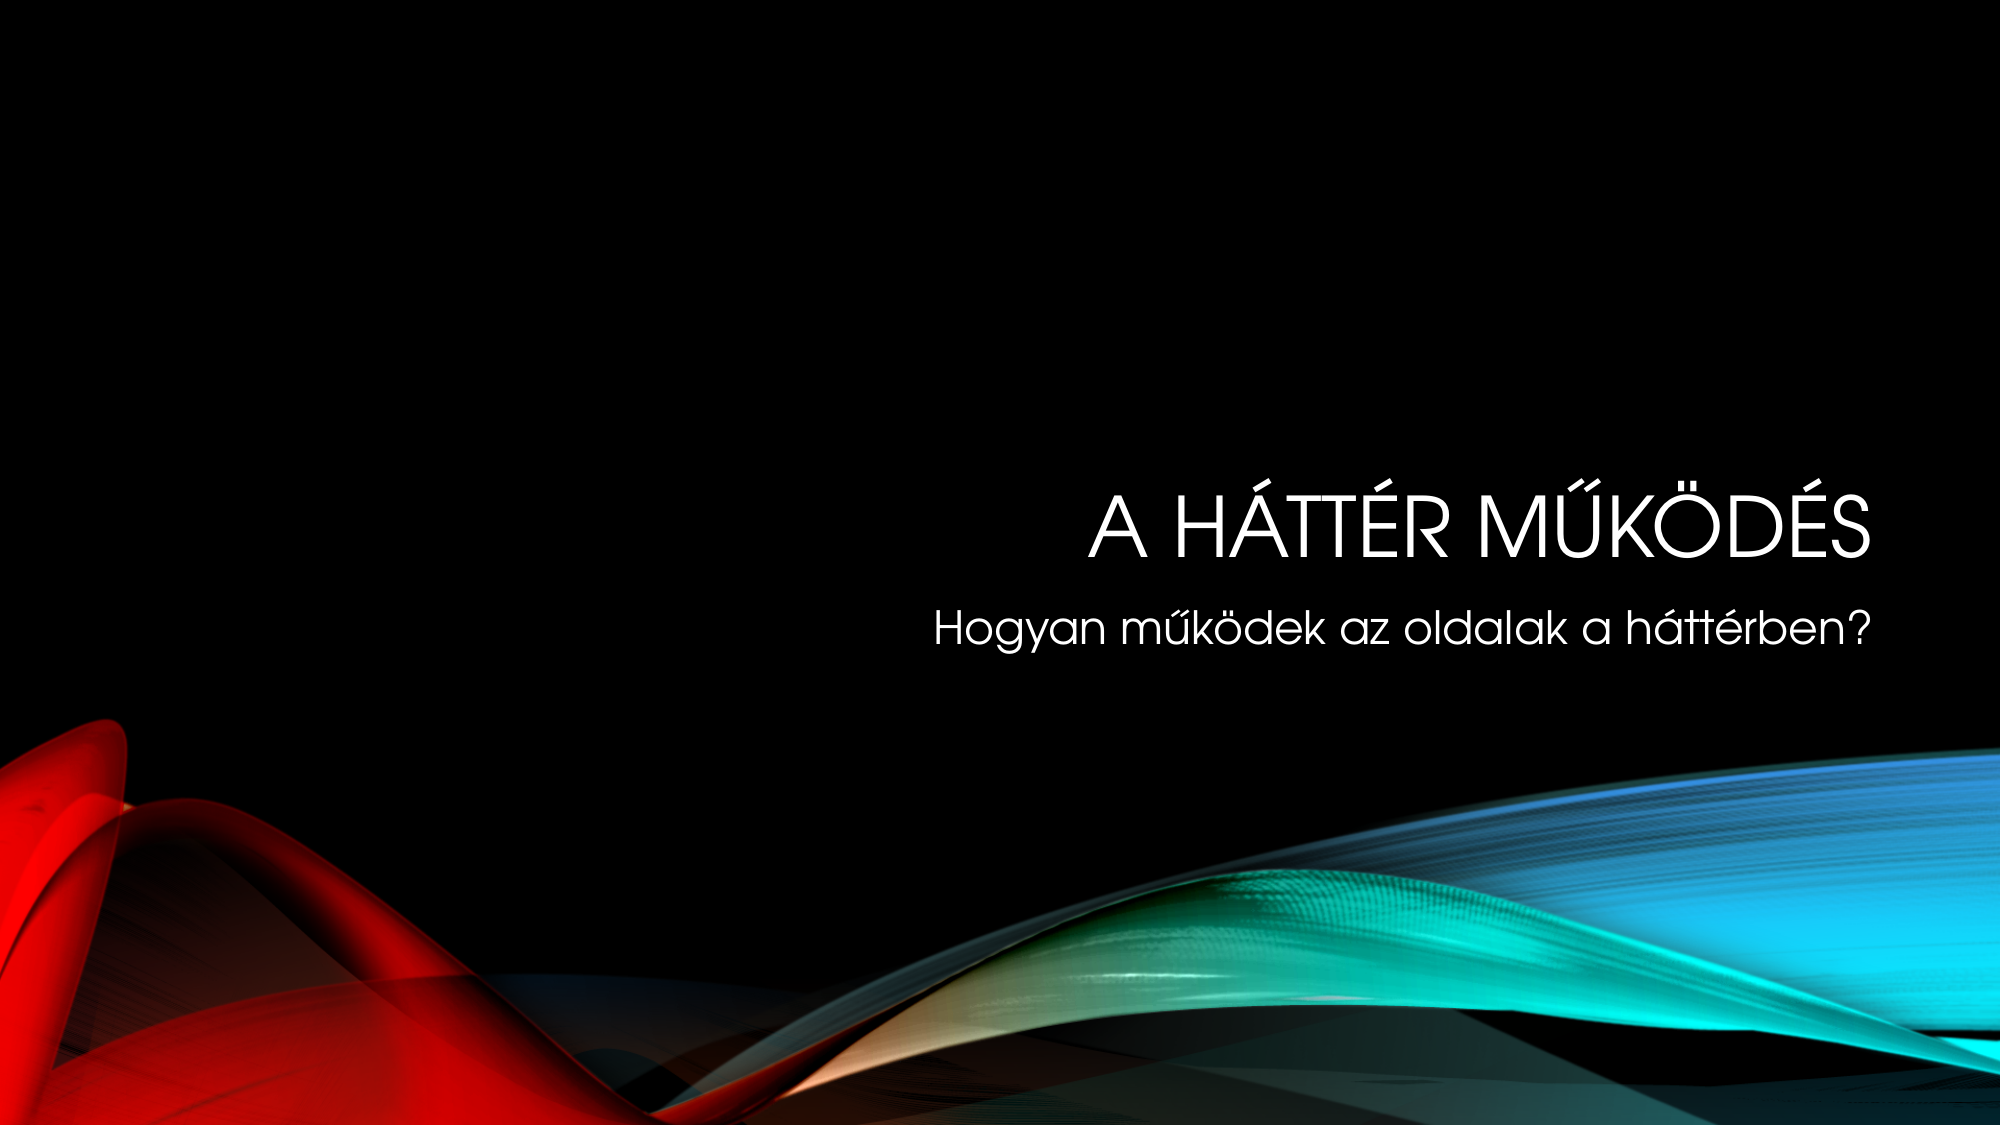

# A háttér működés
Hogyan működek az oldalak a háttérben?